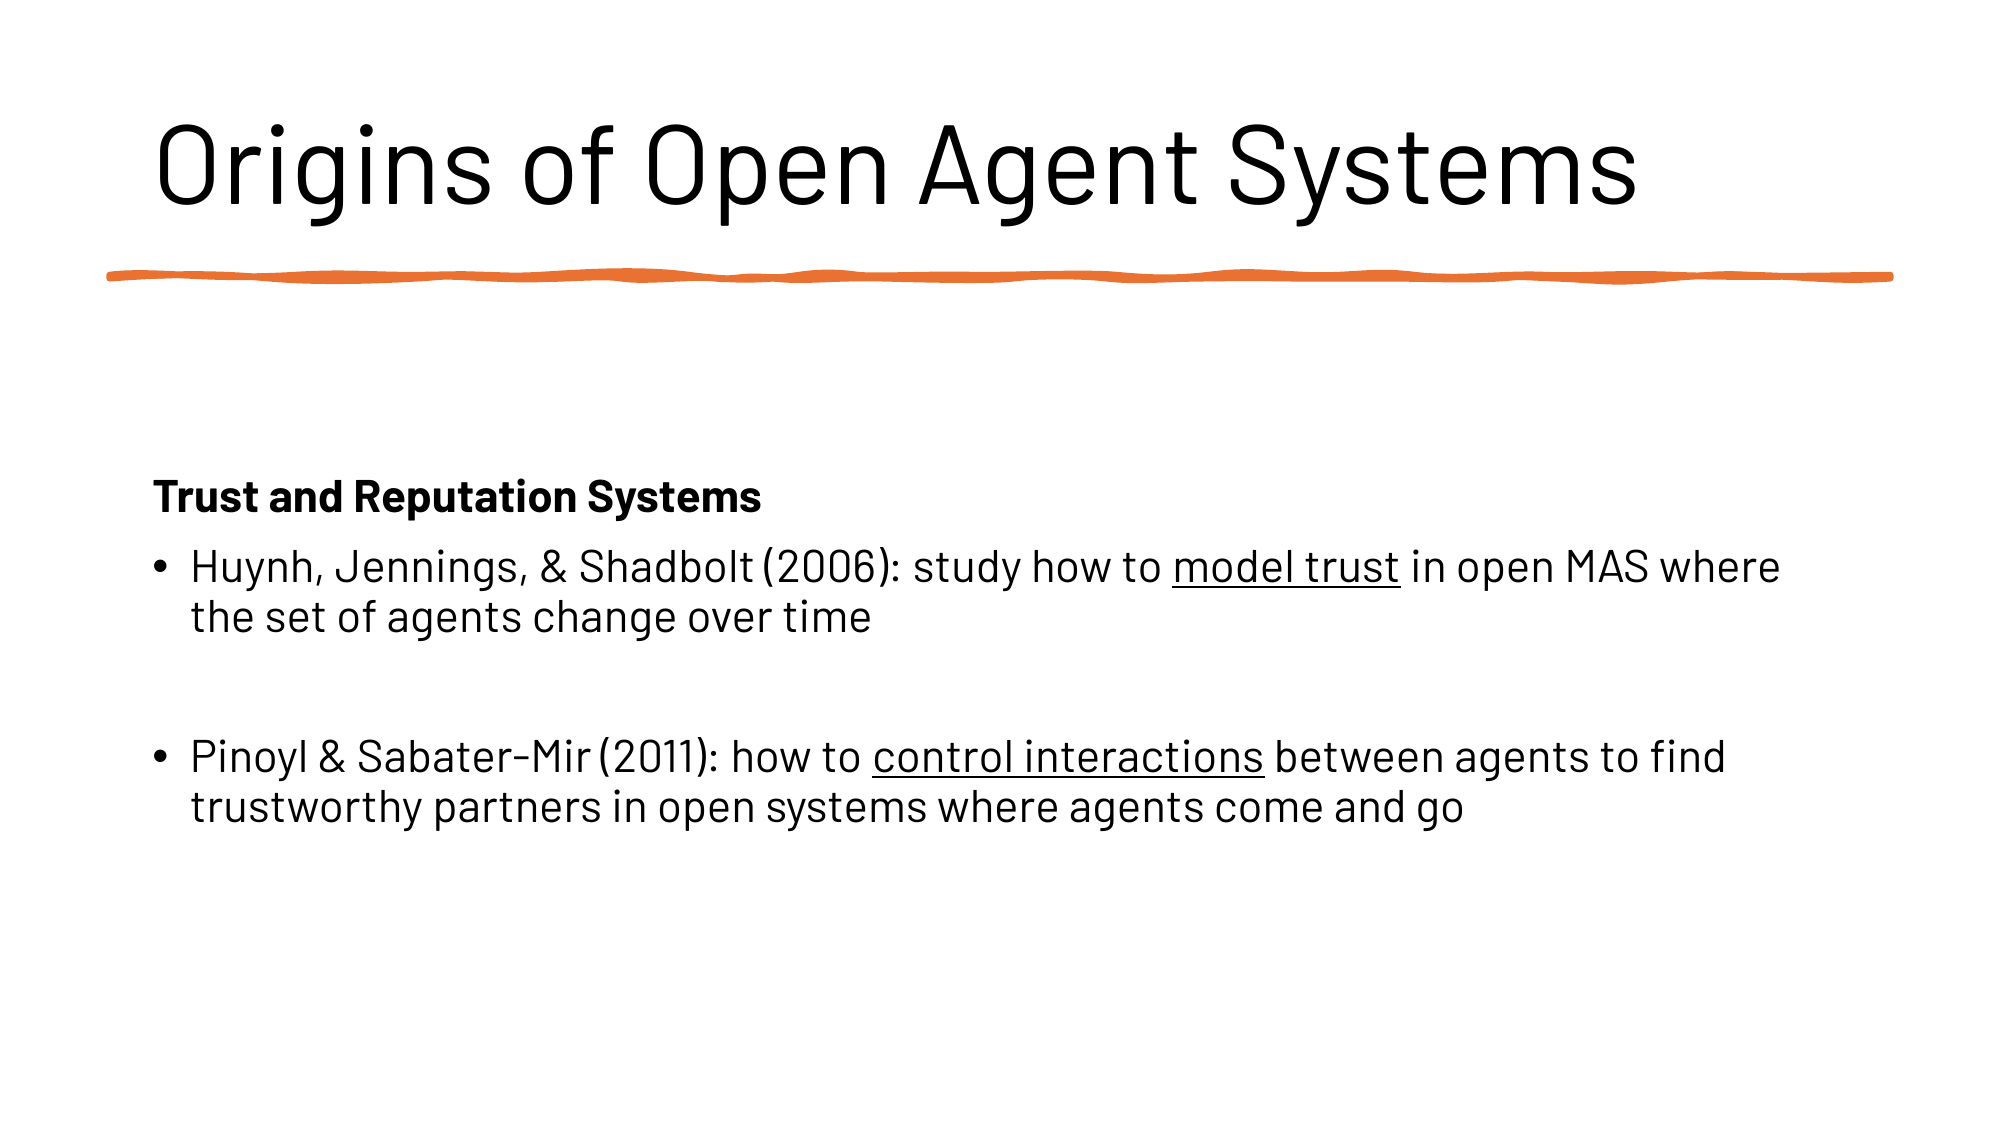

# Origins of Open Agent Systems

Trust and Reputation Systems
Huynh, Jennings, & Shadbolt (2006): study how to model trust in open MAS where the set of agents change over time

Pinoyl & Sabater-Mir (2011): how to control interactions between agents to find trustworthy partners in open systems where agents come and go